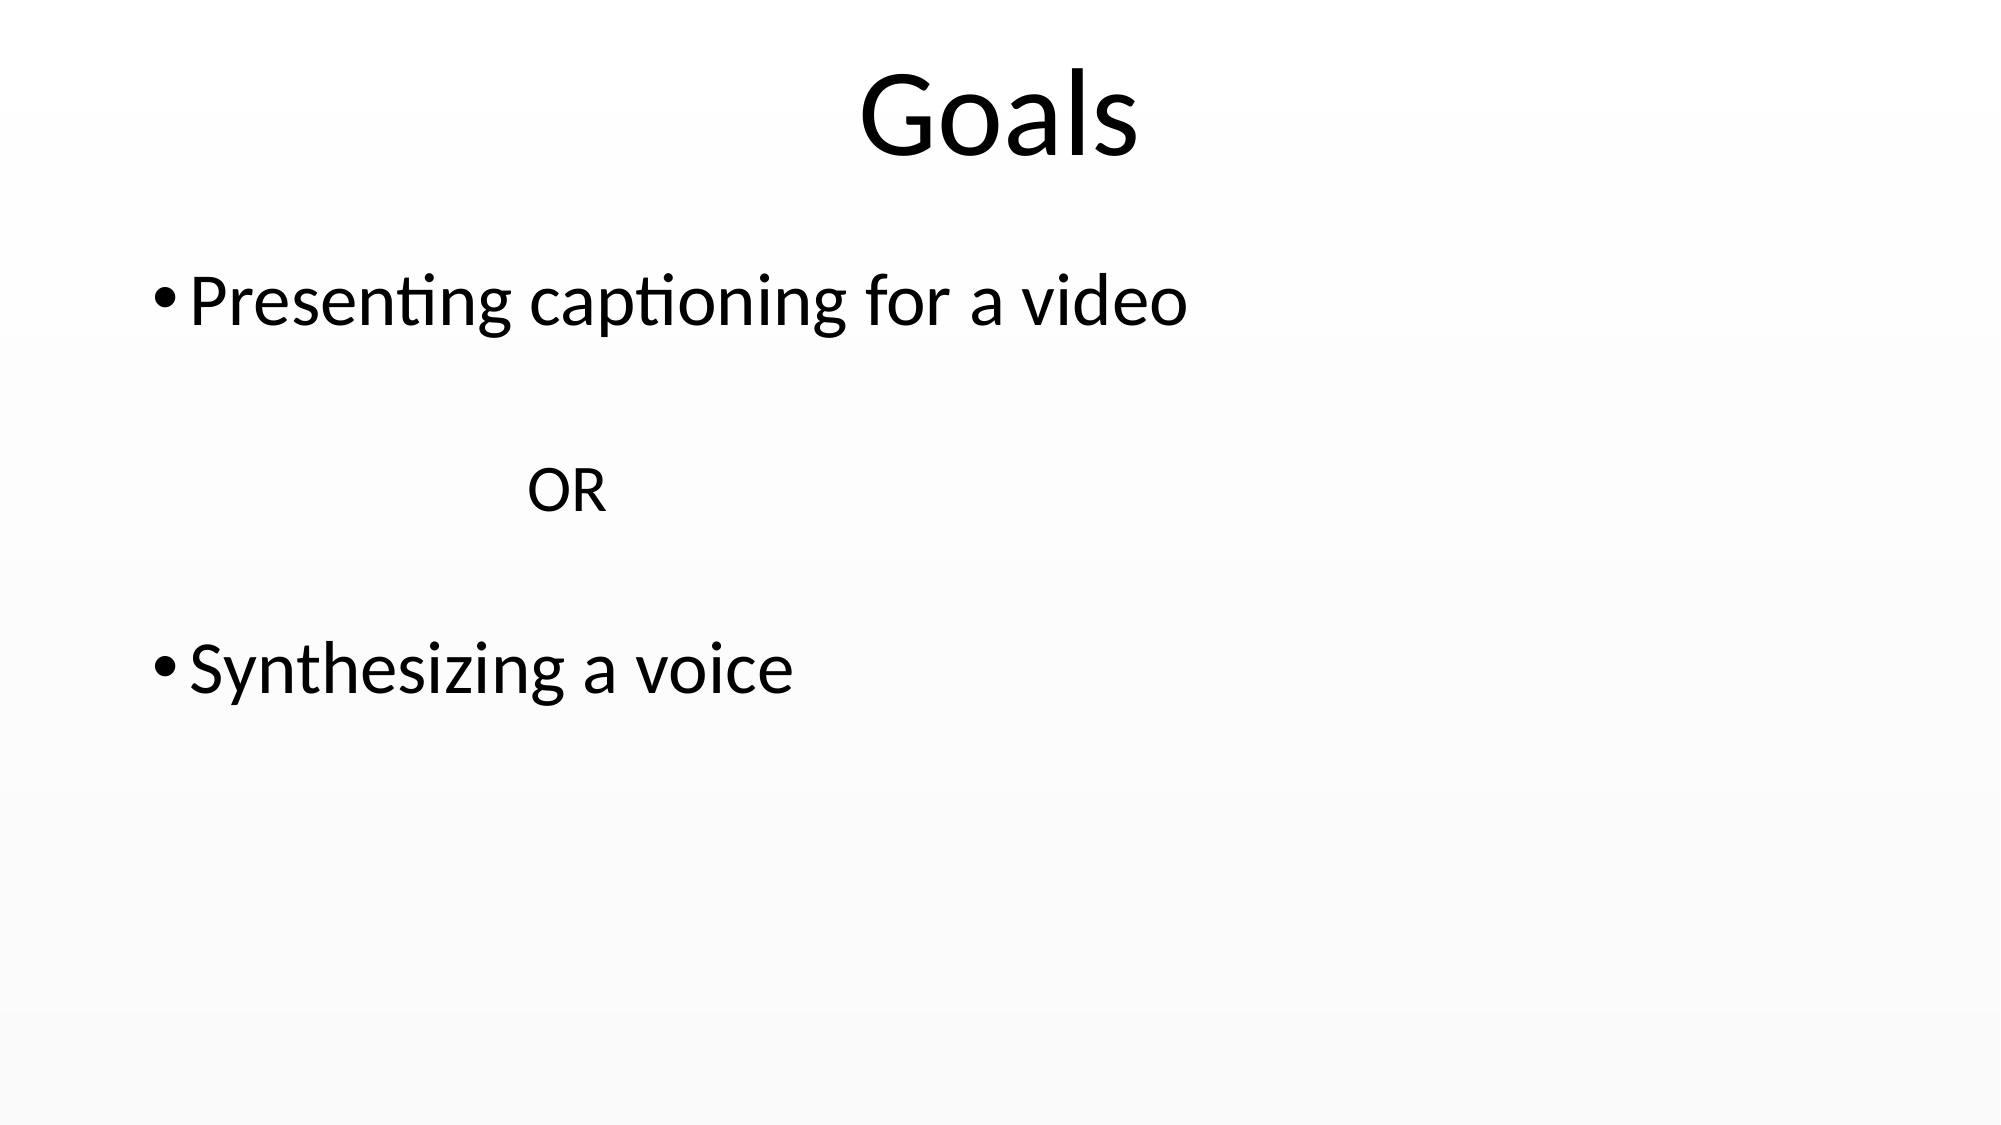

# Goals
Presenting captioning for a video

		OR

Synthesizing a voice